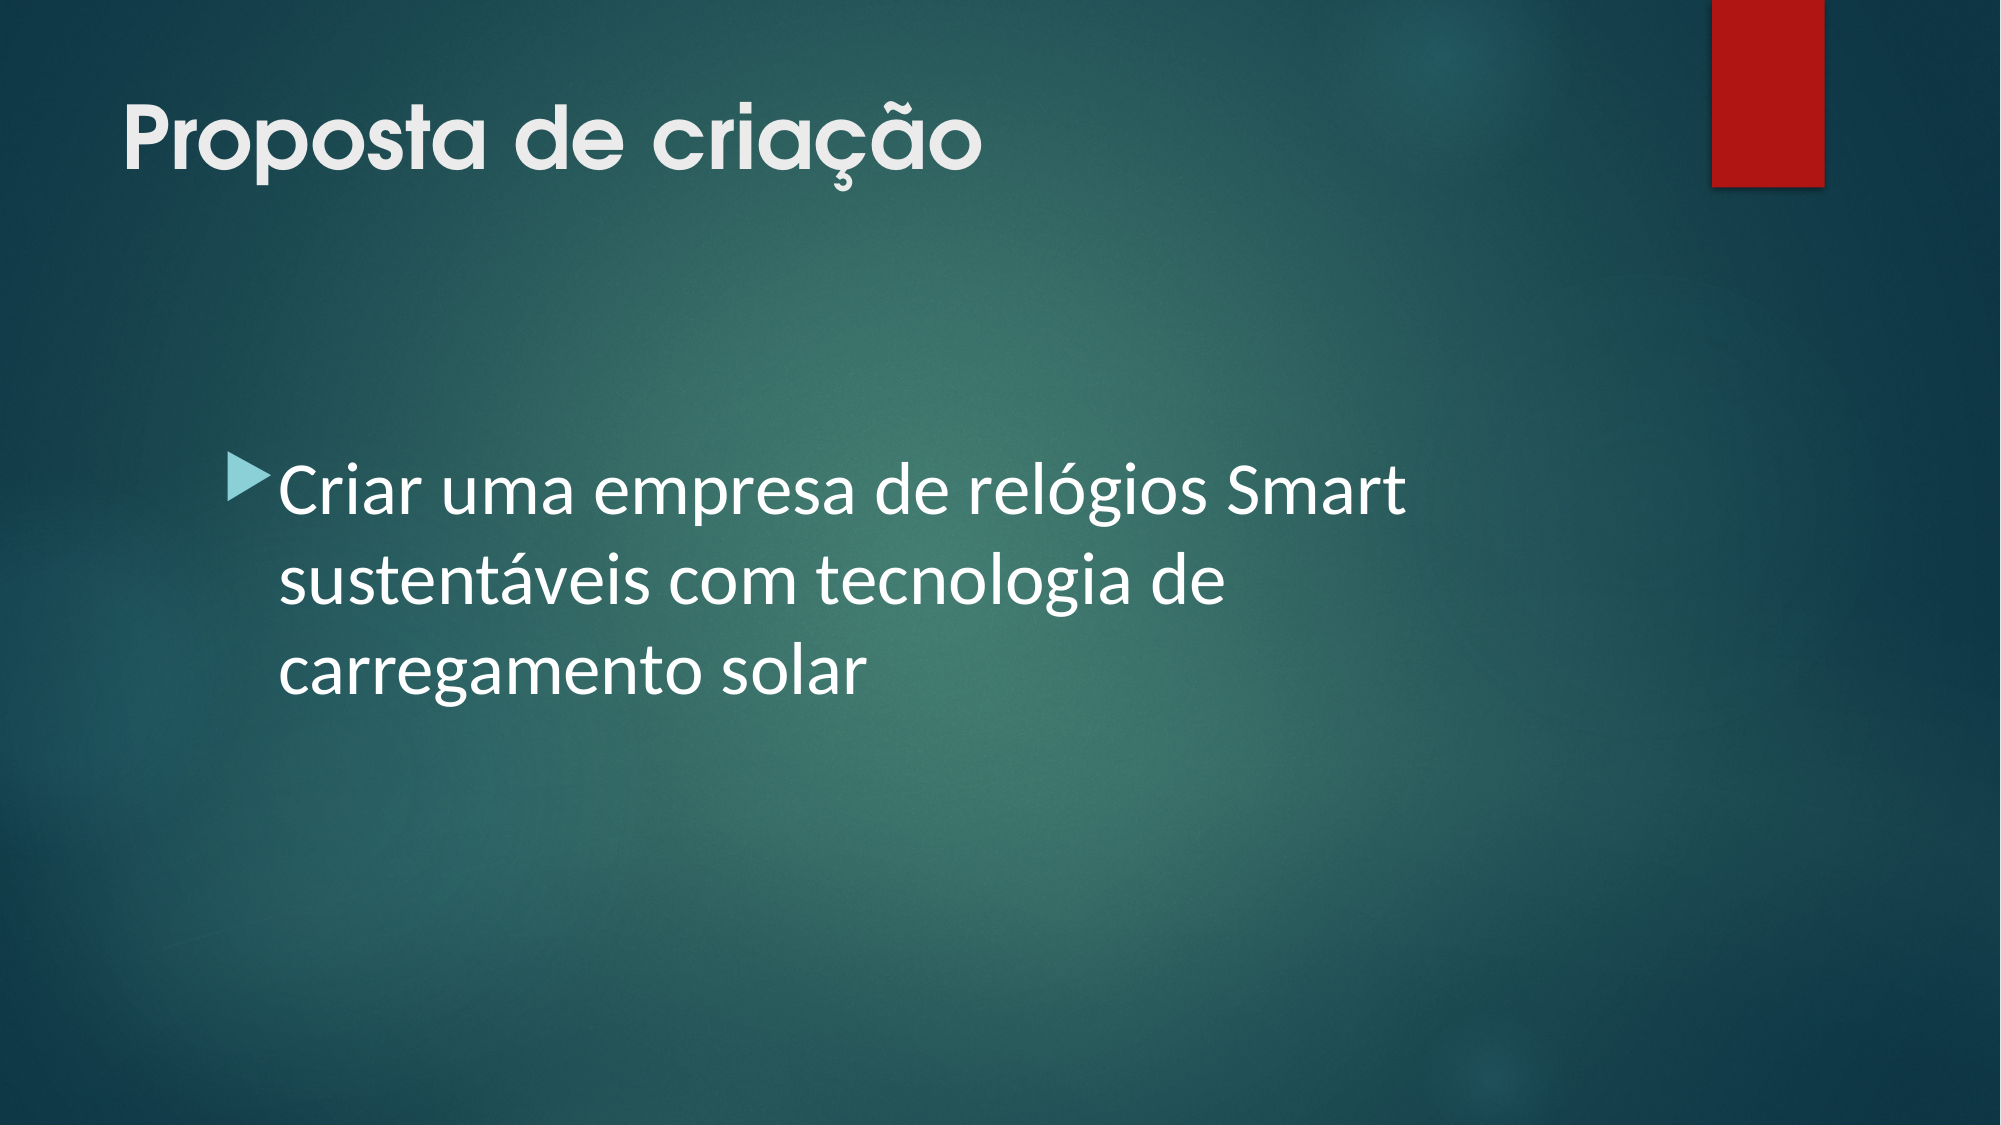

# Proposta de criação
Criar uma empresa de relógios Smart sustentáveis com tecnologia de carregamento solar